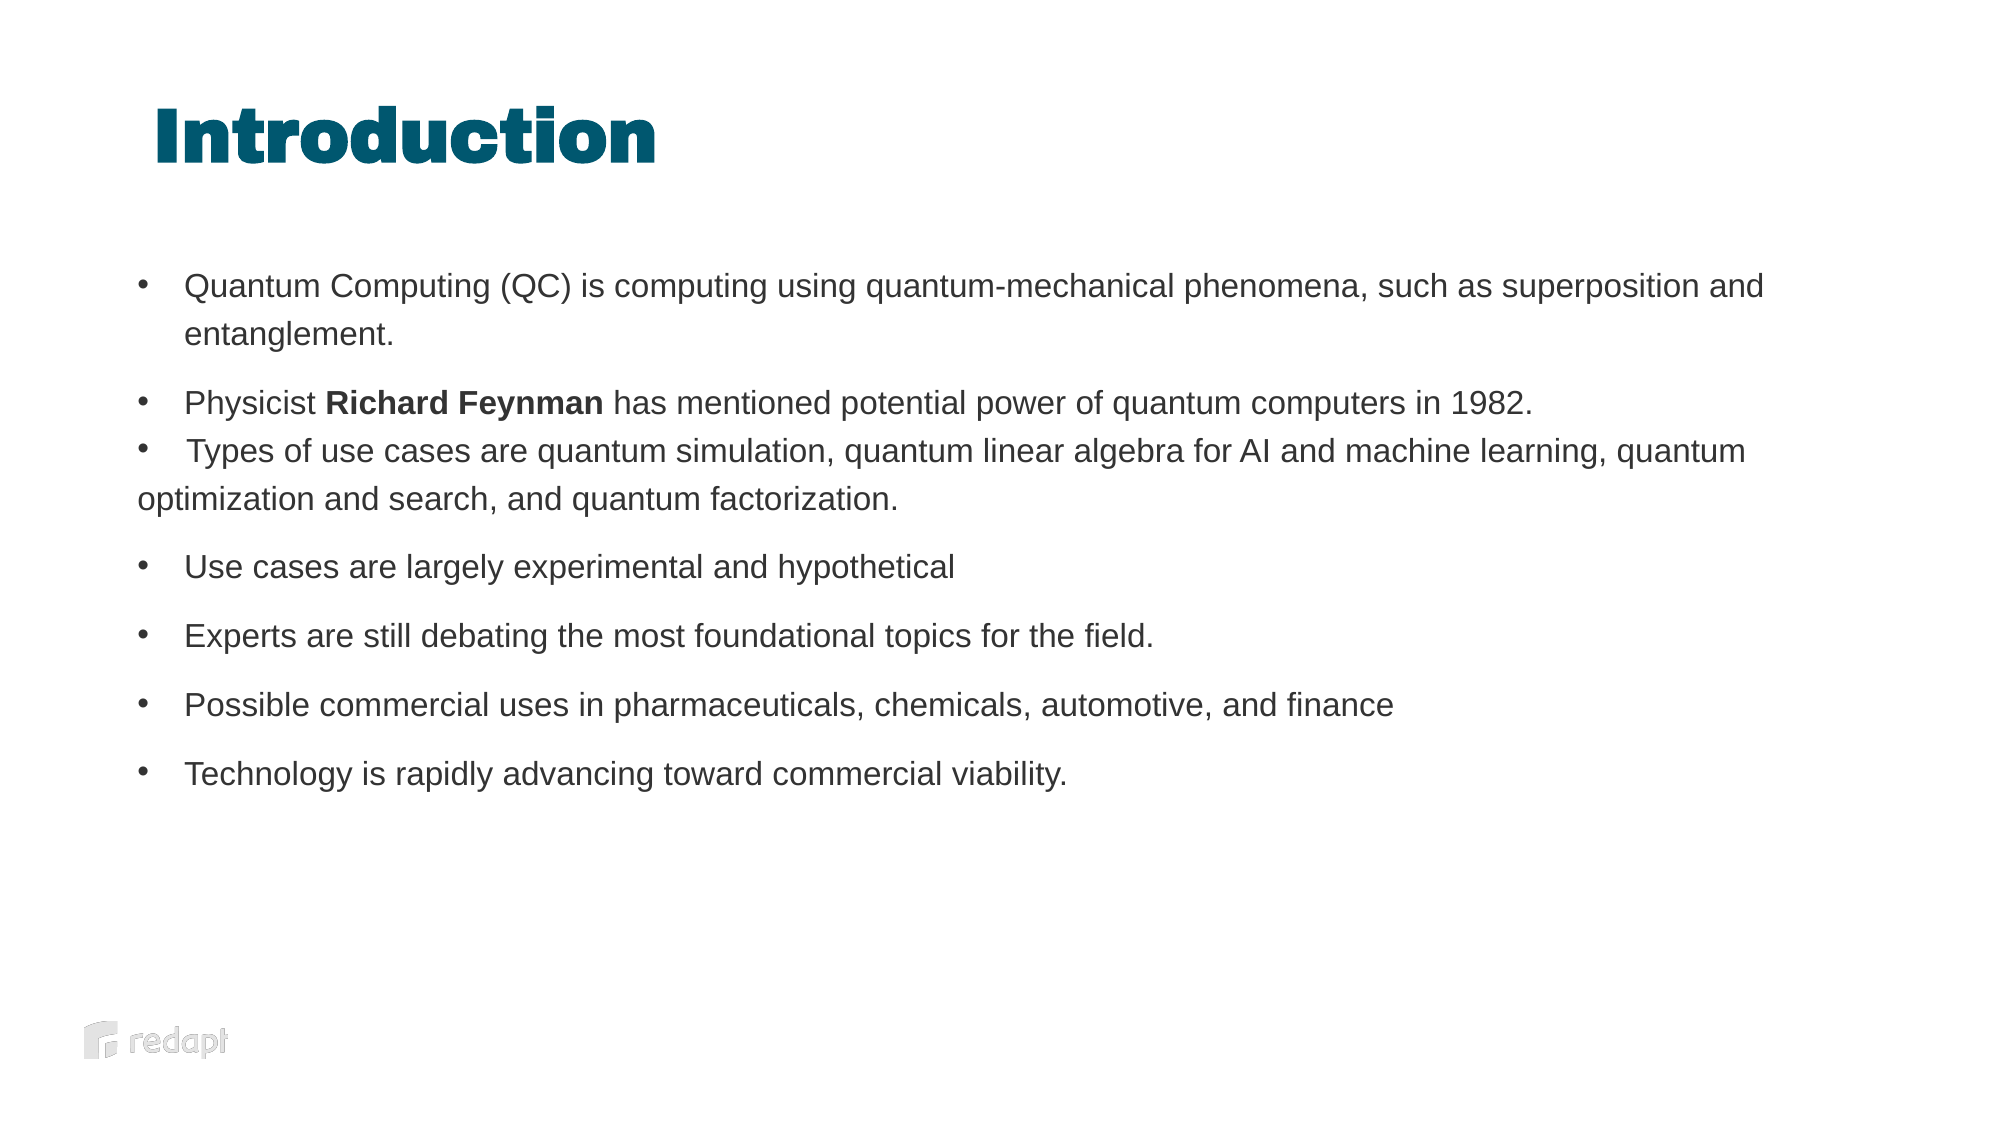

# Introduction
Quantum Computing (QC) is computing using quantum-mechanical phenomena, such as superposition and entanglement.
Physicist Richard Feynman has mentioned potential power of quantum computers in 1982.
    Types of use cases are quantum simulation, quantum linear algebra for AI and machine learning, quantum      optimization and search, and quantum factorization.
Use cases are largely experimental and hypothetical
Experts are still debating the most foundational topics for the field.
Possible commercial uses in pharmaceuticals, chemicals, automotive, and finance
Technology is rapidly advancing toward commercial viability.